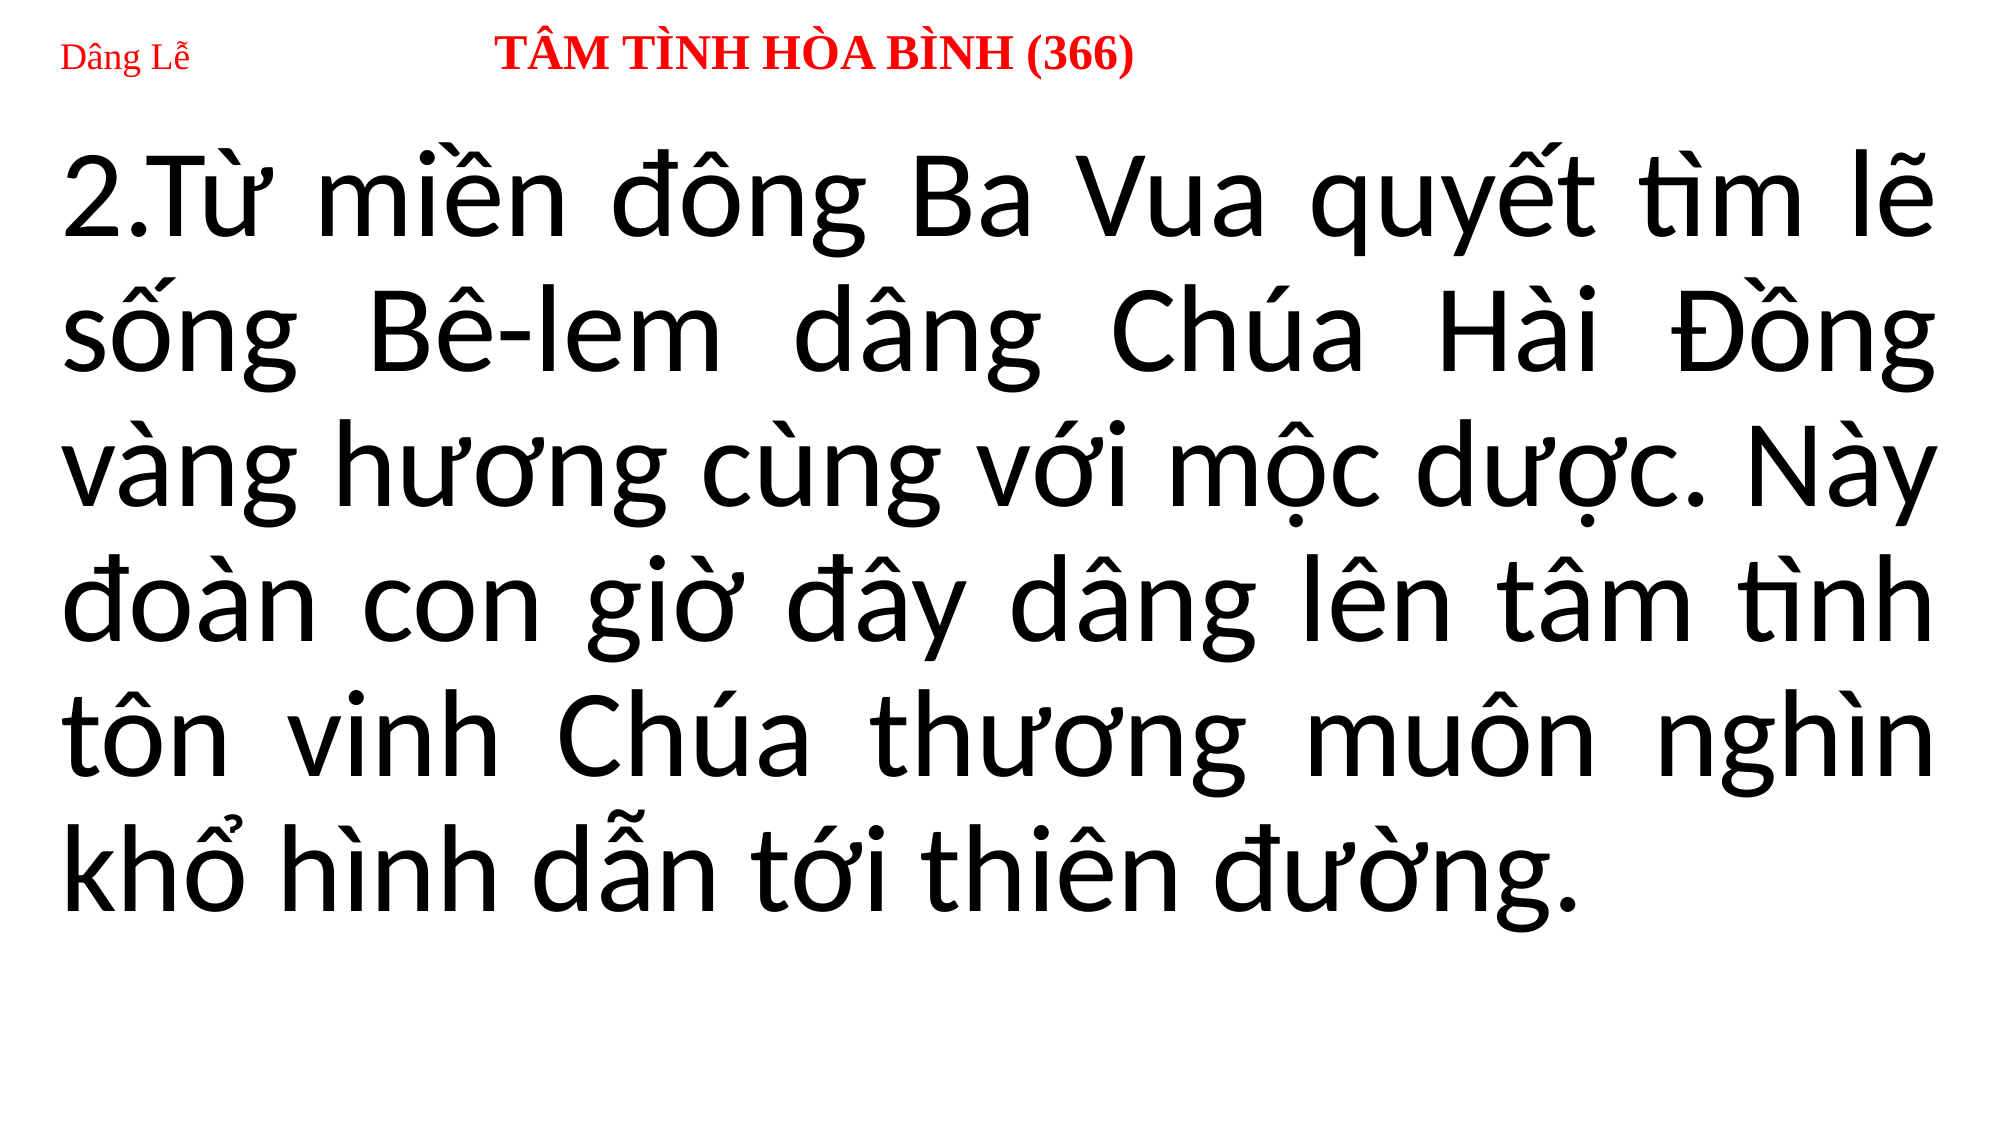

# Dâng Lễ                                TÂM TÌNH HÒA BÌNH (366)
2.Từ miền đông Ba Vua quyết tìm lẽ sống Bê-lem dâng Chúa Hài Đồng vàng hương cùng với mộc dược. Này đoàn con giờ đây dâng lên tâm tình tôn vinh Chúa thương muôn nghìn khổ hình dẫn tới thiên đường.